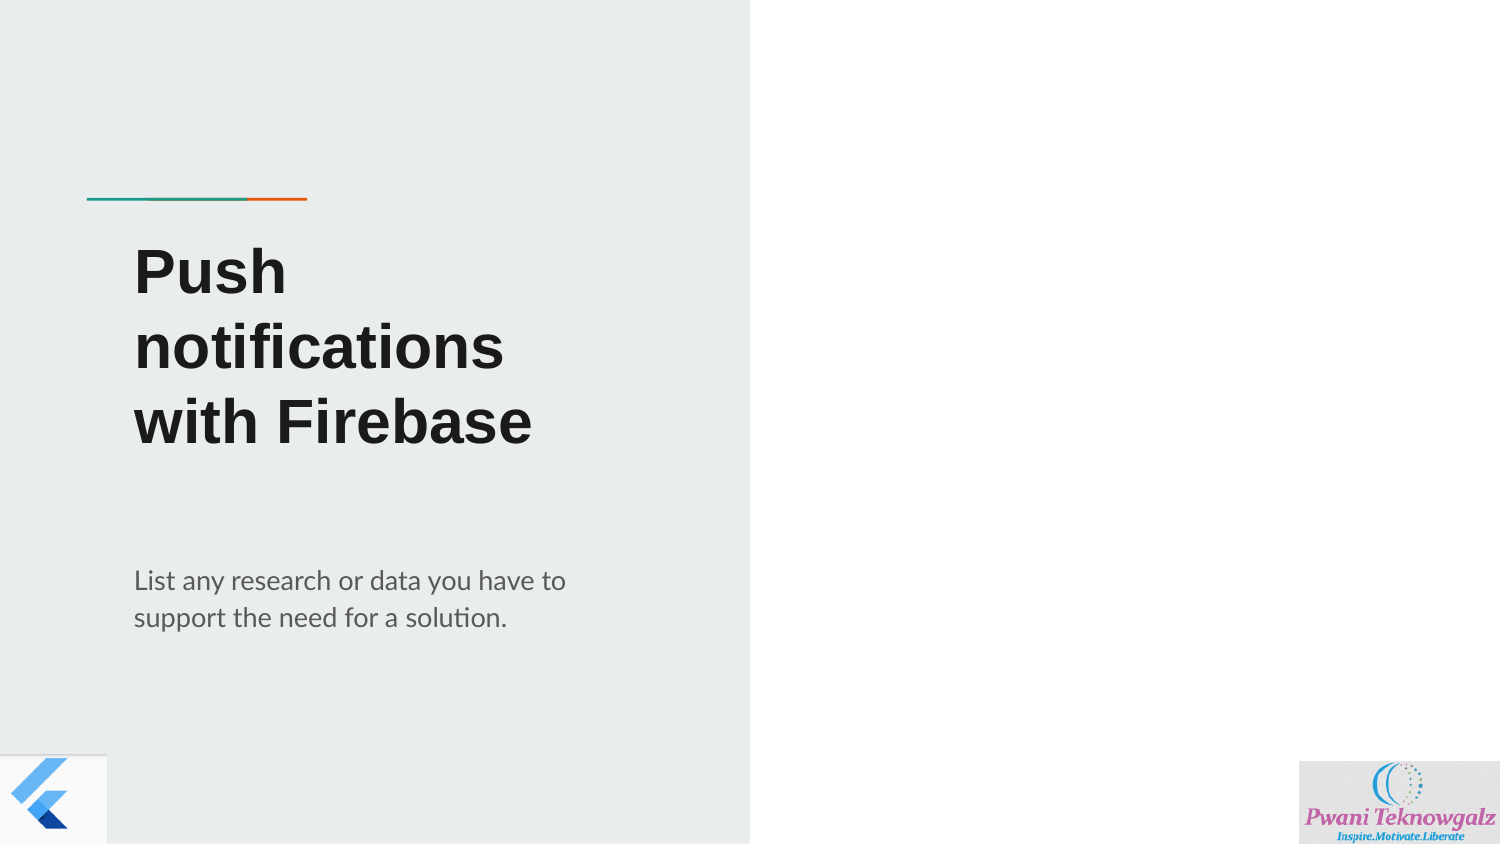

# Push notifications with Firebase
1
List any research or data you have to support the need for a solution.